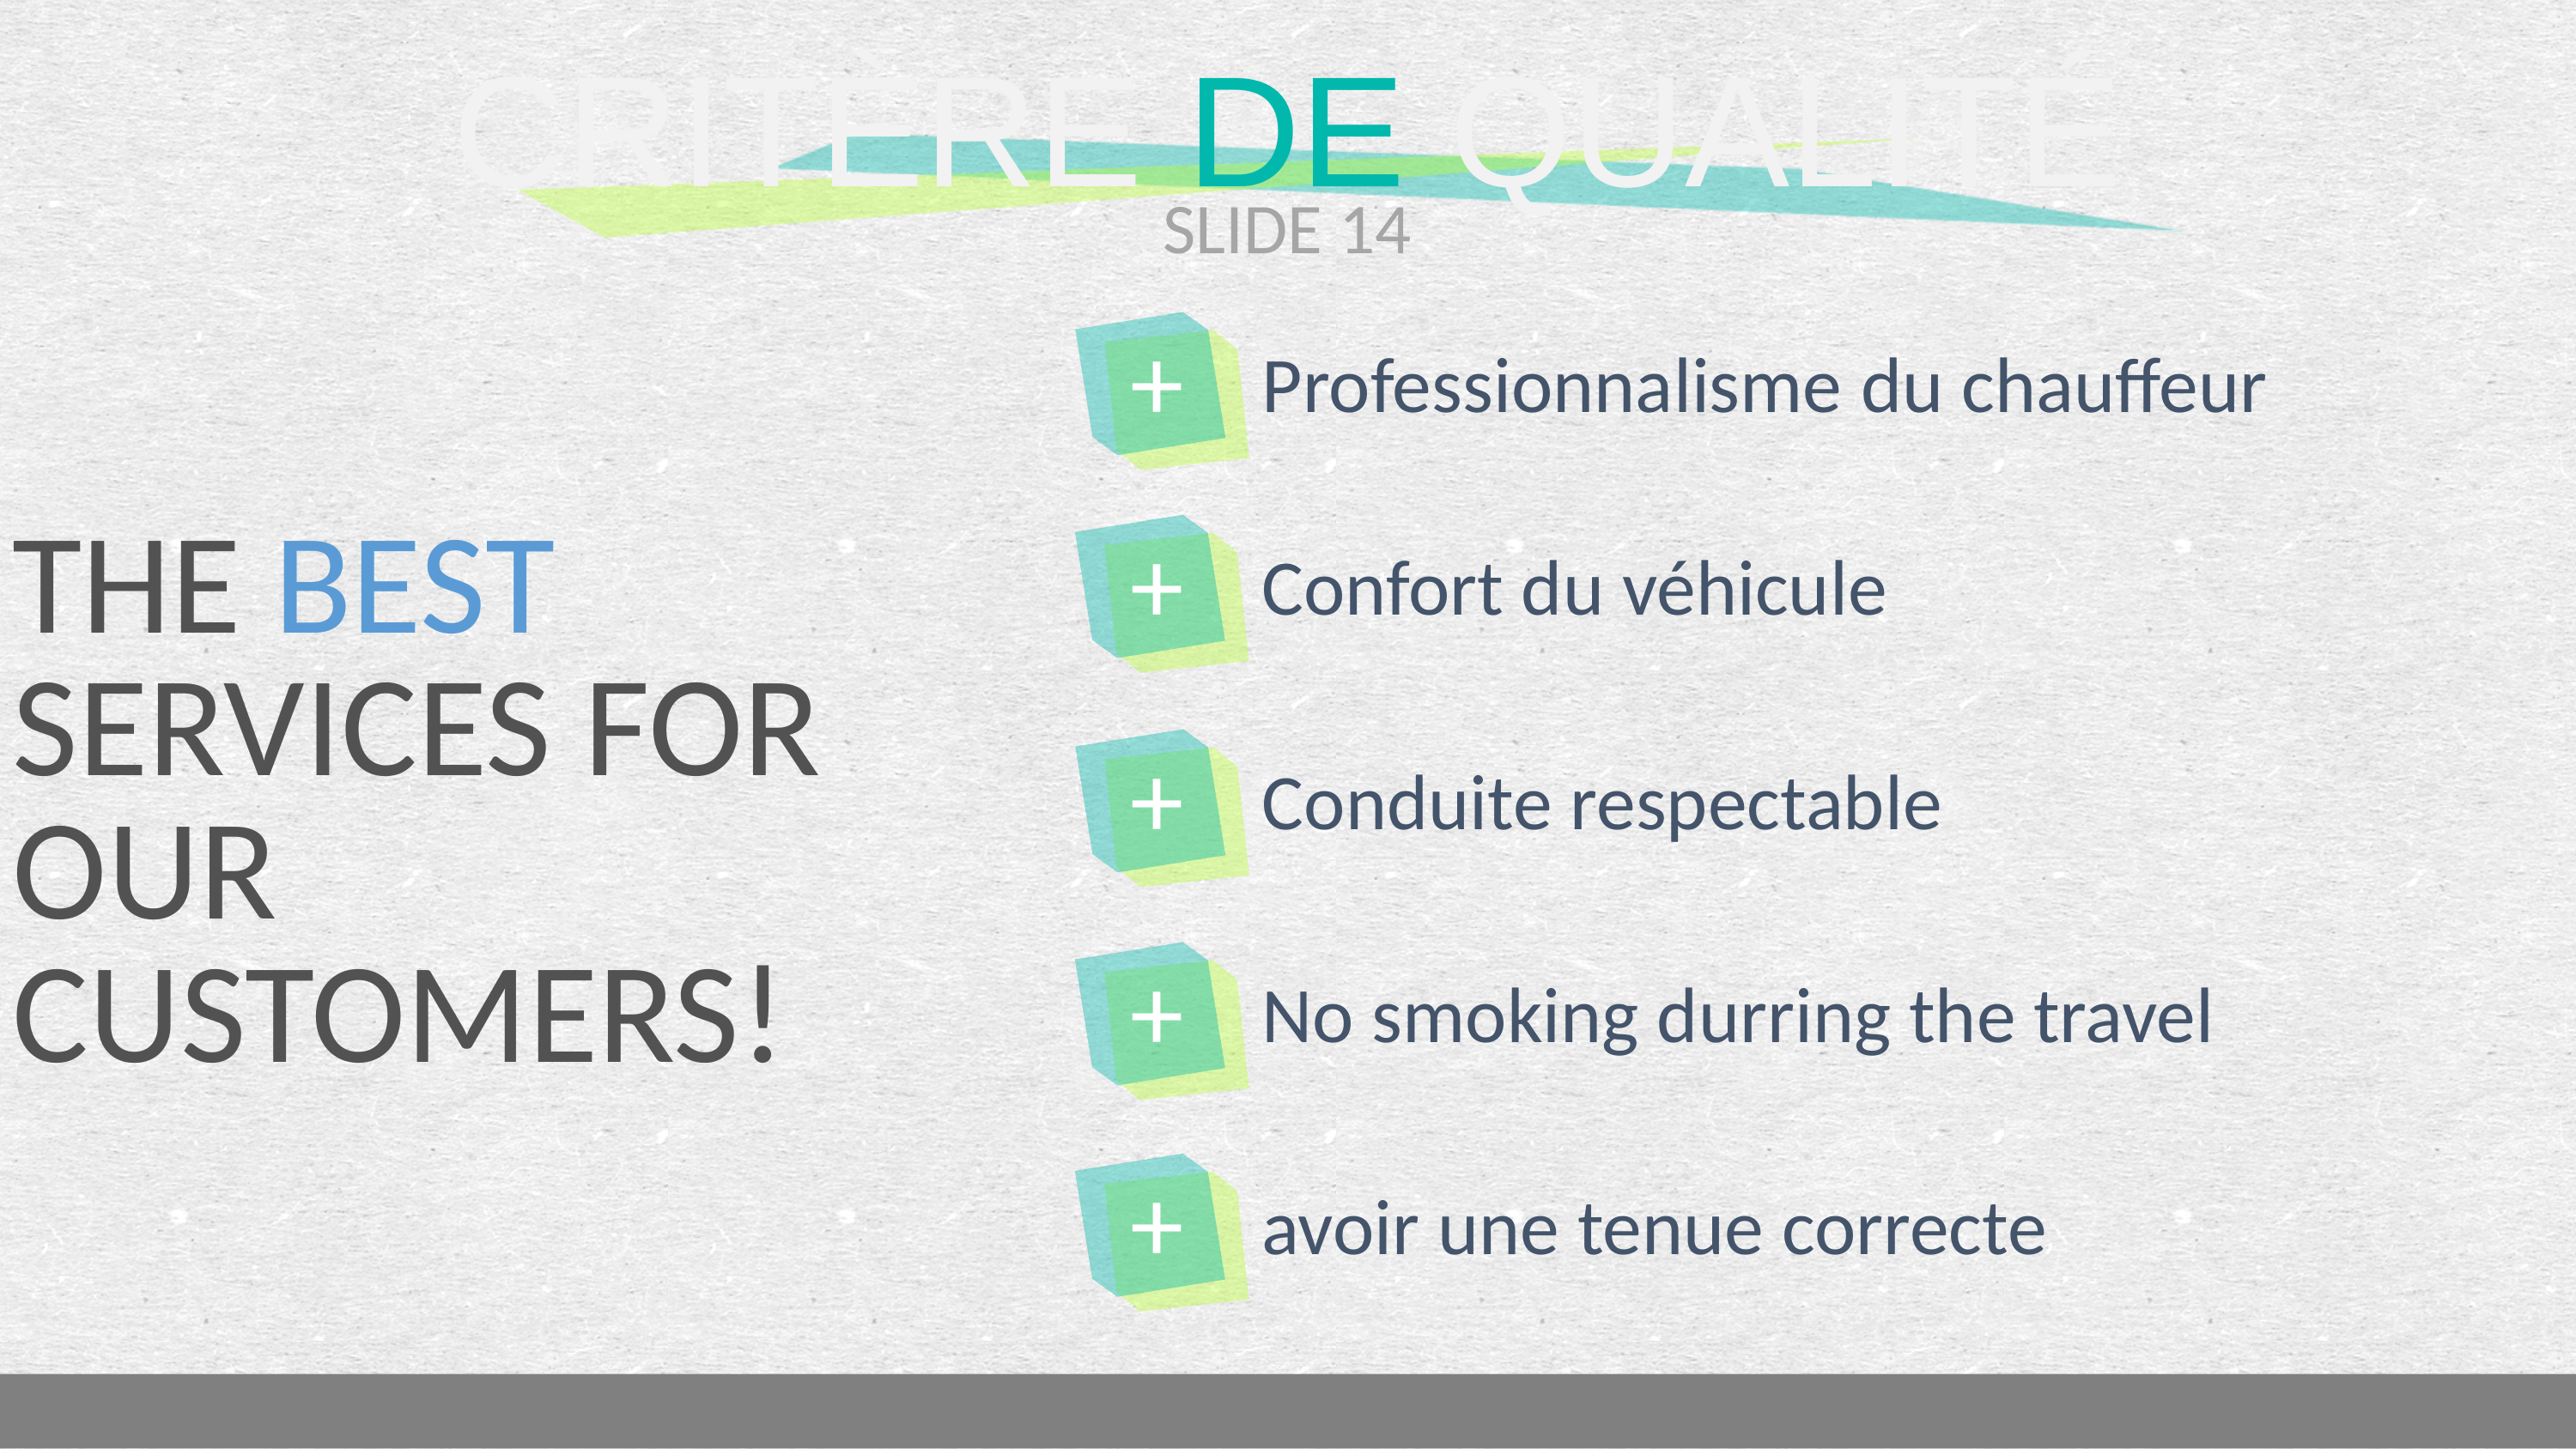

# CRITÈRE DE QUALITÉ
SLIDE 14
THE BEST SERVICES FOR OUR CUSTOMERS!
+
Professionnalisme du chauffeur
+
Confort du véhicule
+
Conduite respectable
+
No smoking durring the travel
+
avoir une tenue correcte